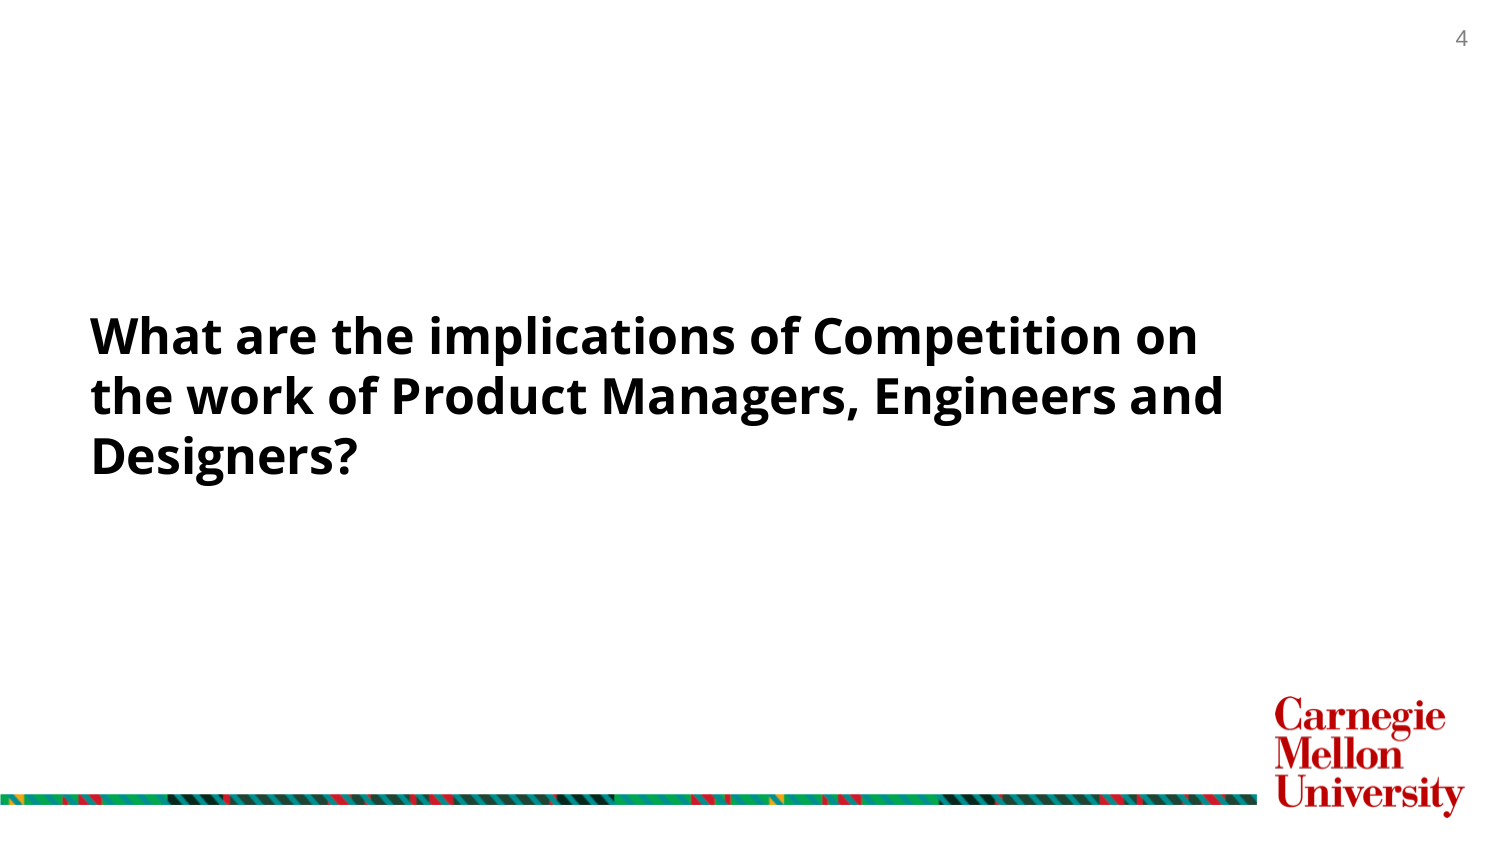

# What are the implications of Competition on the work of Product Managers, Engineers and Designers?